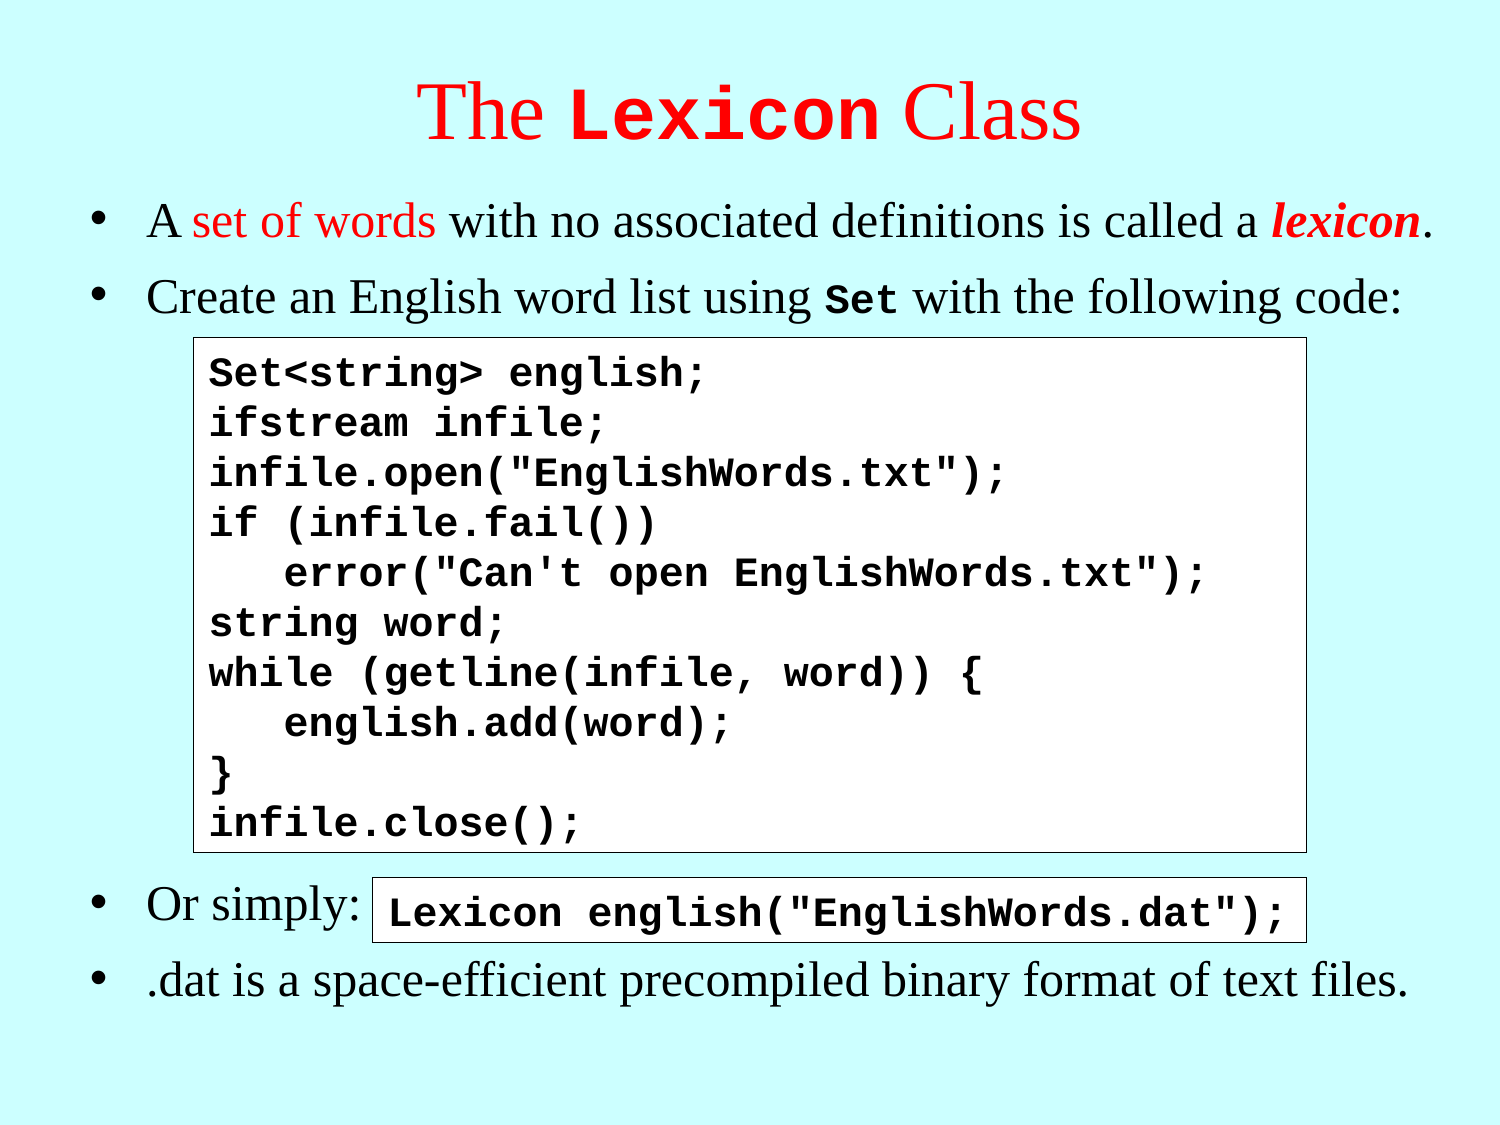

# The Lexicon Class
A set of words with no associated definitions is called a lexicon.
Create an English word list using Set with the following code:

Or simply:
.dat is a space-efficient precompiled binary format of text files.
Set<string> english;
ifstream infile;
infile.open("EnglishWords.txt");
if (infile.fail())
   error("Can't open EnglishWords.txt");
string word;
while (getline(infile, word)) {
   english.add(word);
}
infile.close();
Lexicon english("EnglishWords.dat");